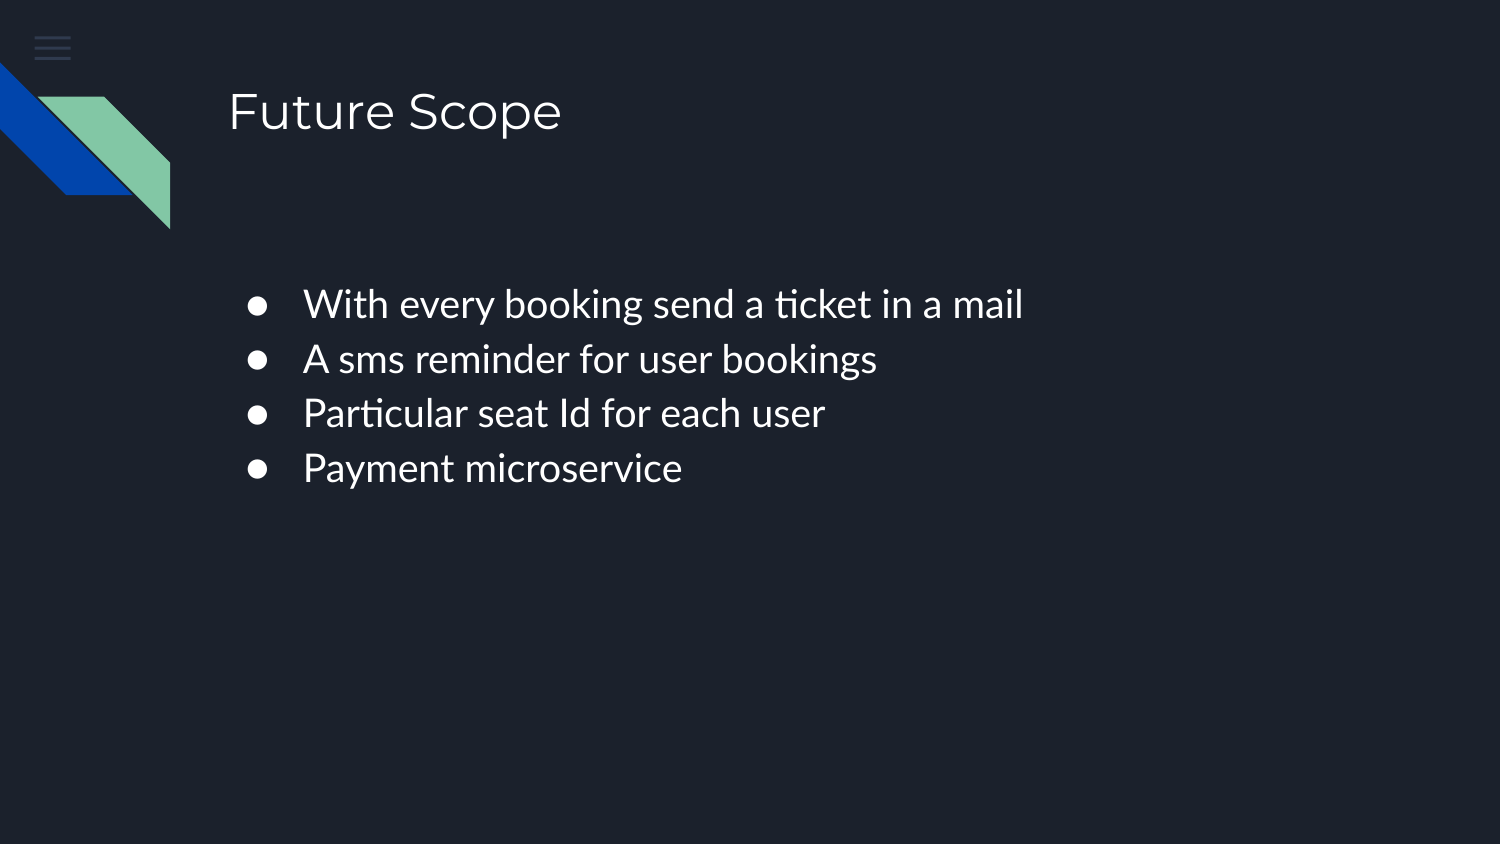

# Future Scope
With every booking send a ticket in a mail
A sms reminder for user bookings
Particular seat Id for each user
Payment microservice